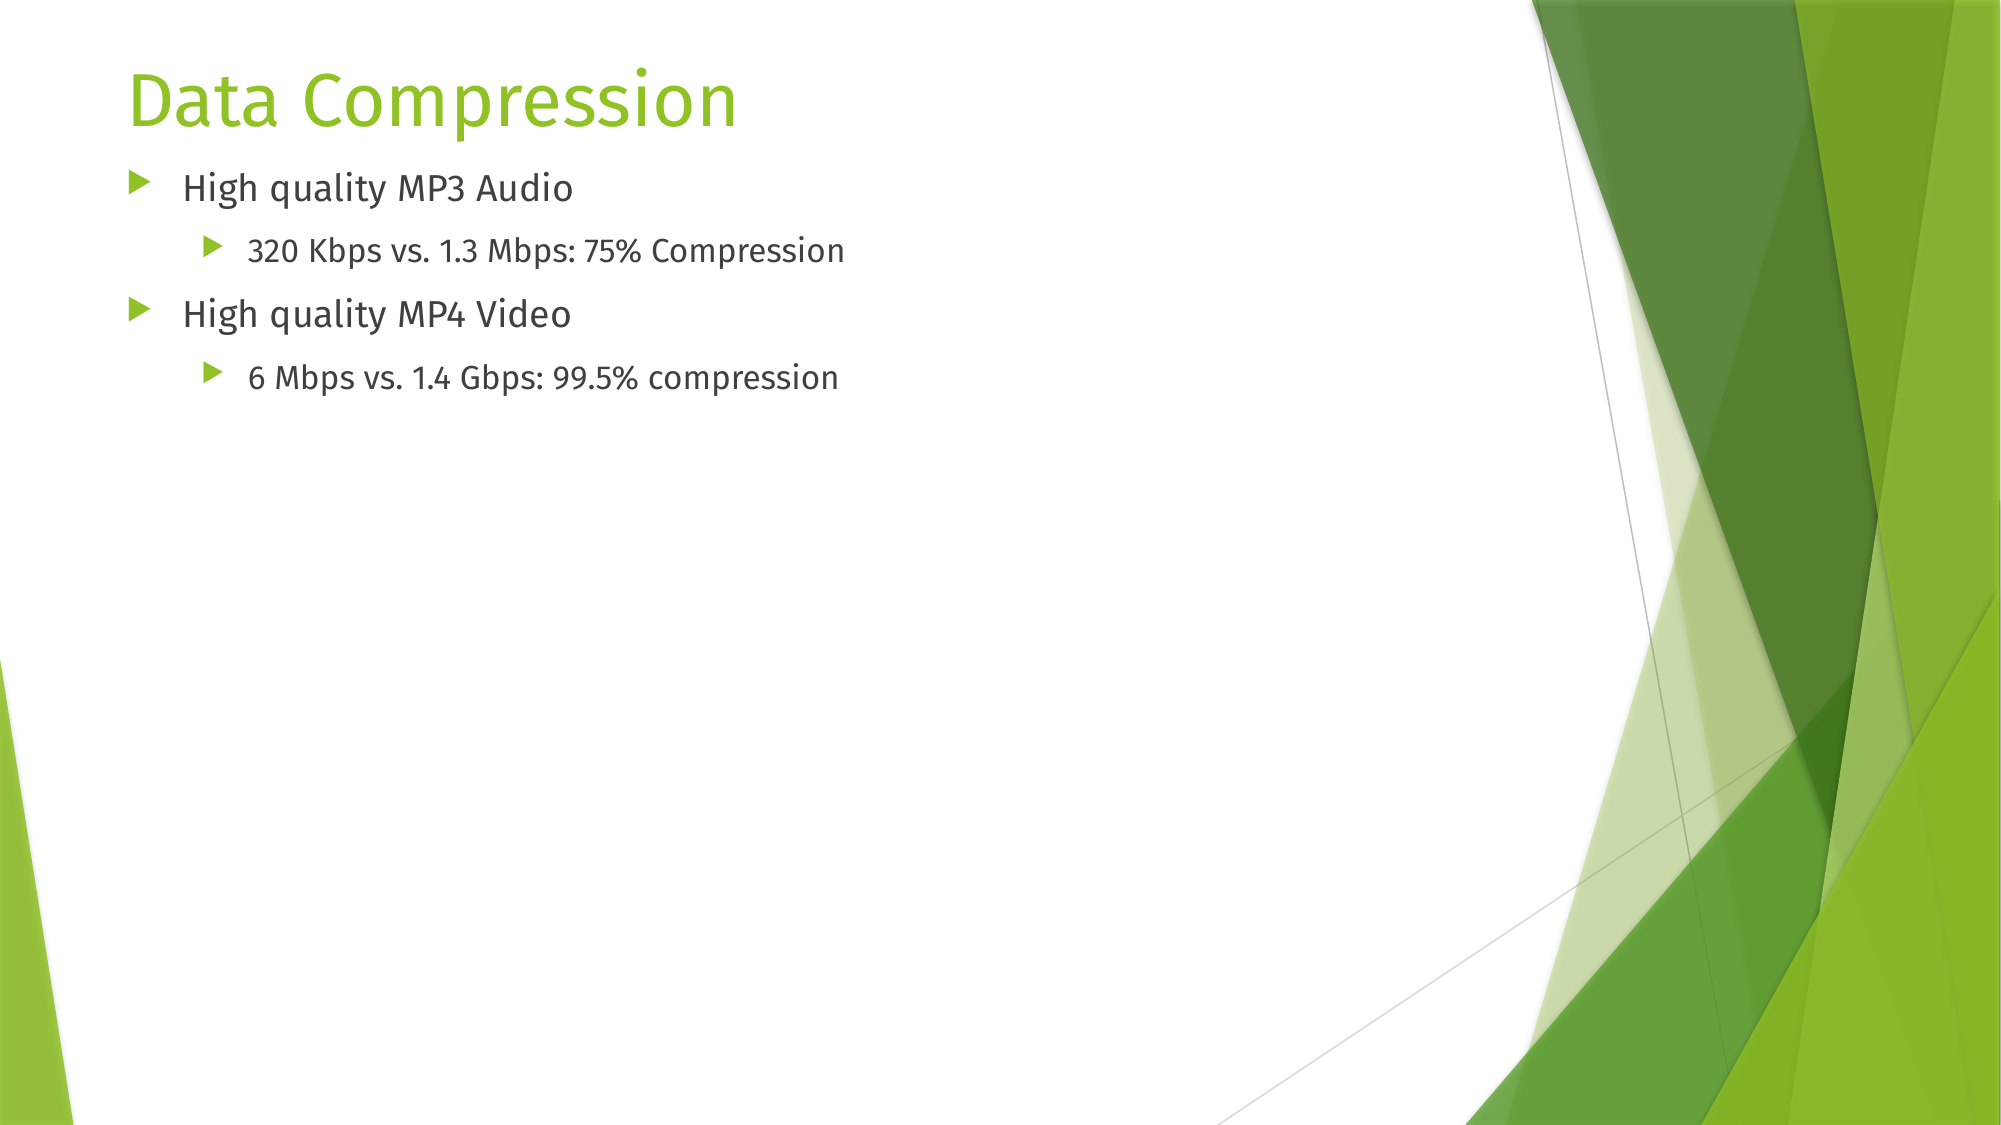

# Data Compression
High quality MP3 Audio
320 Kbps vs. 1.3 Mbps: 75% Compression
High quality MP4 Video
6 Mbps vs. 1.4 Gbps: 99.5% compression